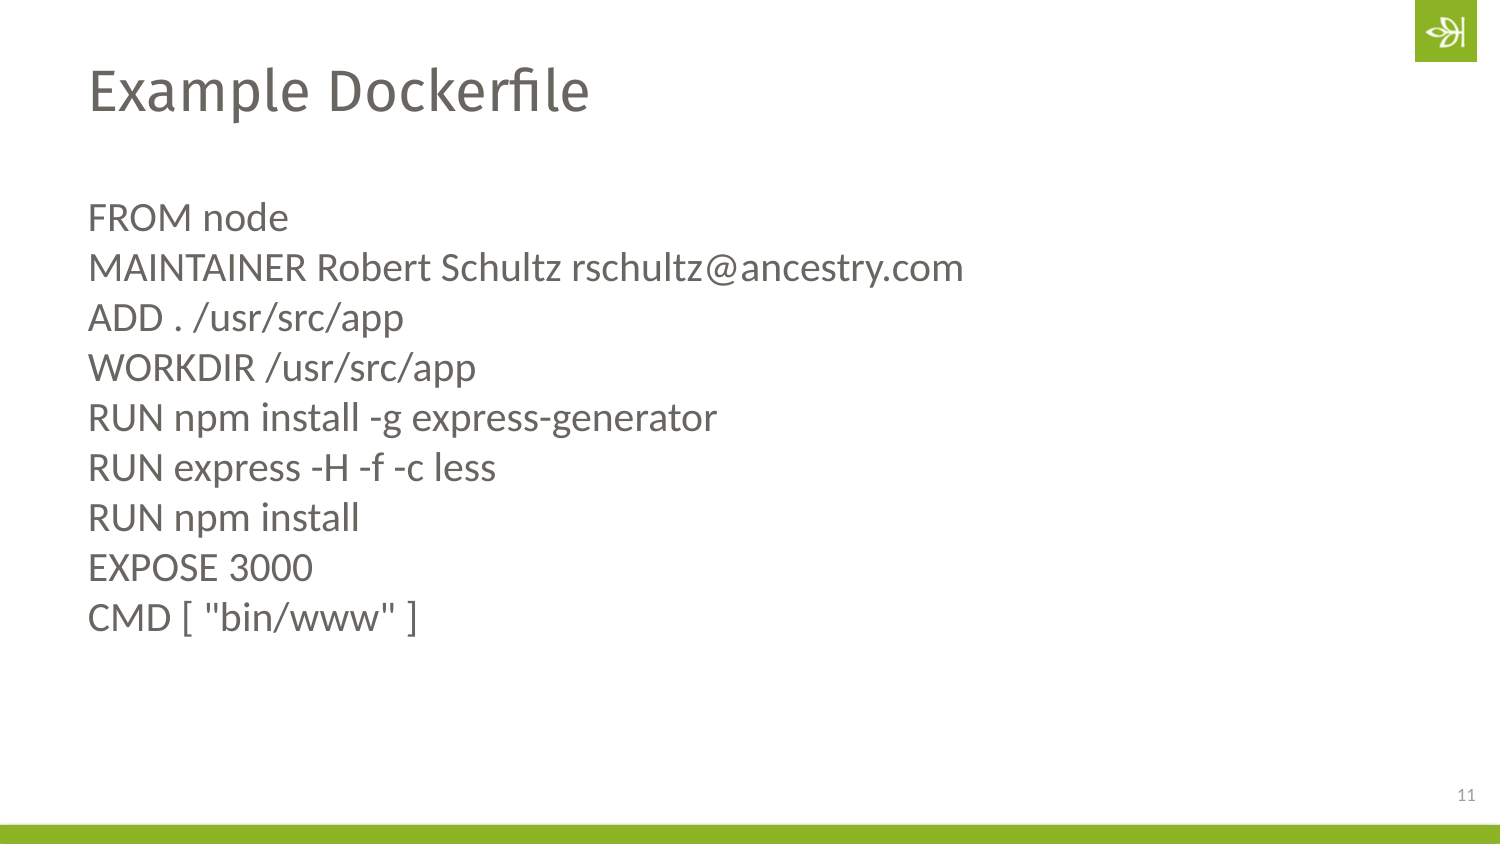

# Example Dockerfile
FROM node
MAINTAINER Robert Schultz rschultz@ancestry.com
ADD . /usr/src/app
WORKDIR /usr/src/app
RUN npm install -g express-generator
RUN express -H -f -c less
RUN npm install
EXPOSE 3000
CMD [ "bin/www" ]

11